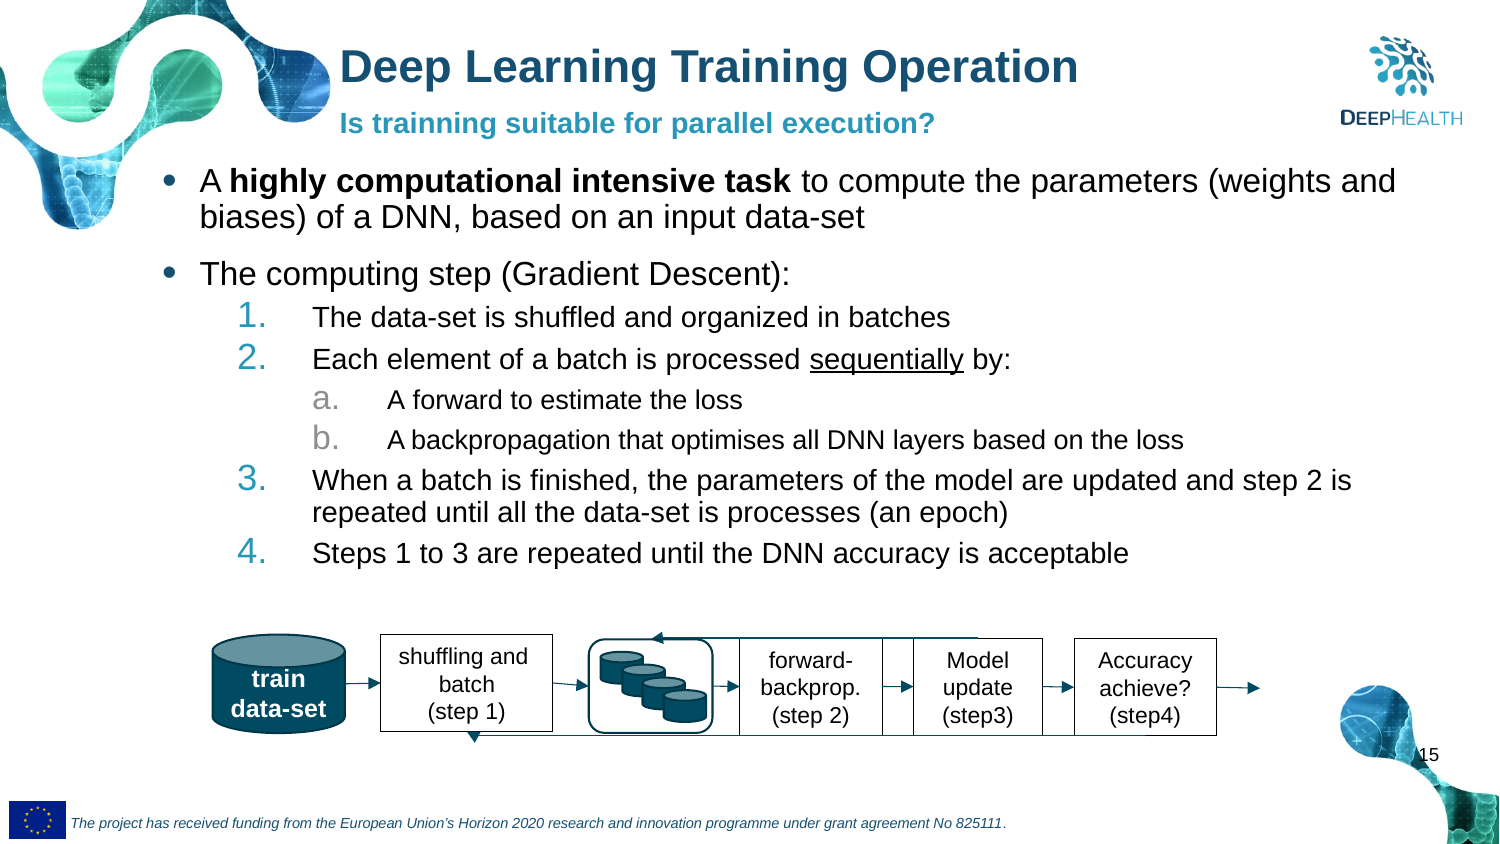

Deep Learning Training Operation
Is trainning suitable for parallel execution?
A highly computational intensive task to compute the parameters (weights and biases) of a DNN, based on an input data-set
The computing step (Gradient Descent):
The data-set is shuffled and organized in batches
Each element of a batch is processed sequentially by:
A forward to estimate the loss
A backpropagation that optimises all DNN layers based on the loss
When a batch is finished, the parameters of the model are updated and step 2 is repeated until all the data-set is processes (an epoch)
Steps 1 to 3 are repeated until the DNN accuracy is acceptable

shuffling and
batch
(step 1)
train data-set
forward-backprop.
(step 2)
Model update (step3)
Accuracy achieve? (step4)